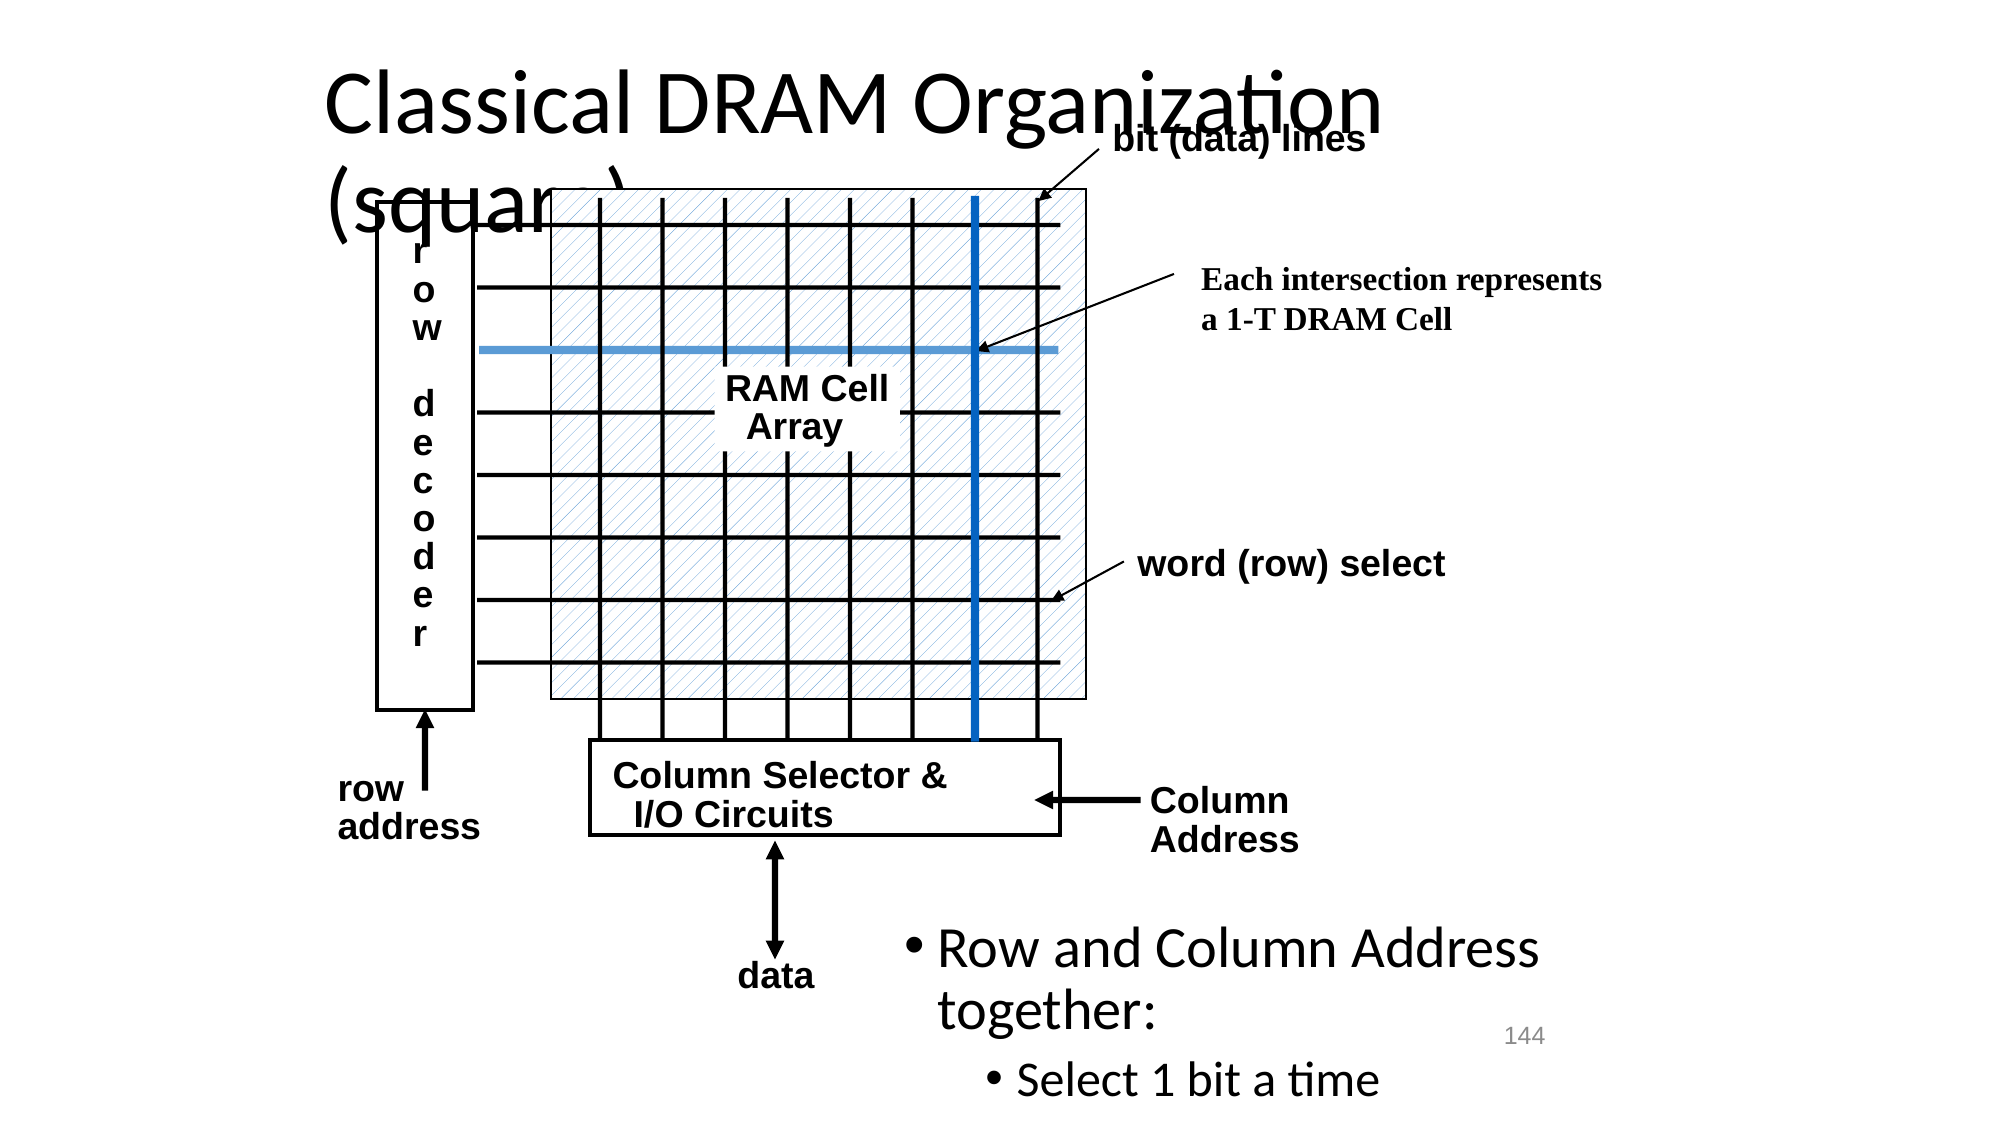

# Classical DRAM Organization (square)
bit (data) lines

r
o
w

d
e
c
o
d
e
r
Each intersection represents
a 1-T DRAM Cell

RAM Cell
  Array

word (row) select

Column Selector &
  I/O Circuits
row
address
Column
Address

Row and Column Address together:
Select 1 bit a time
data
144